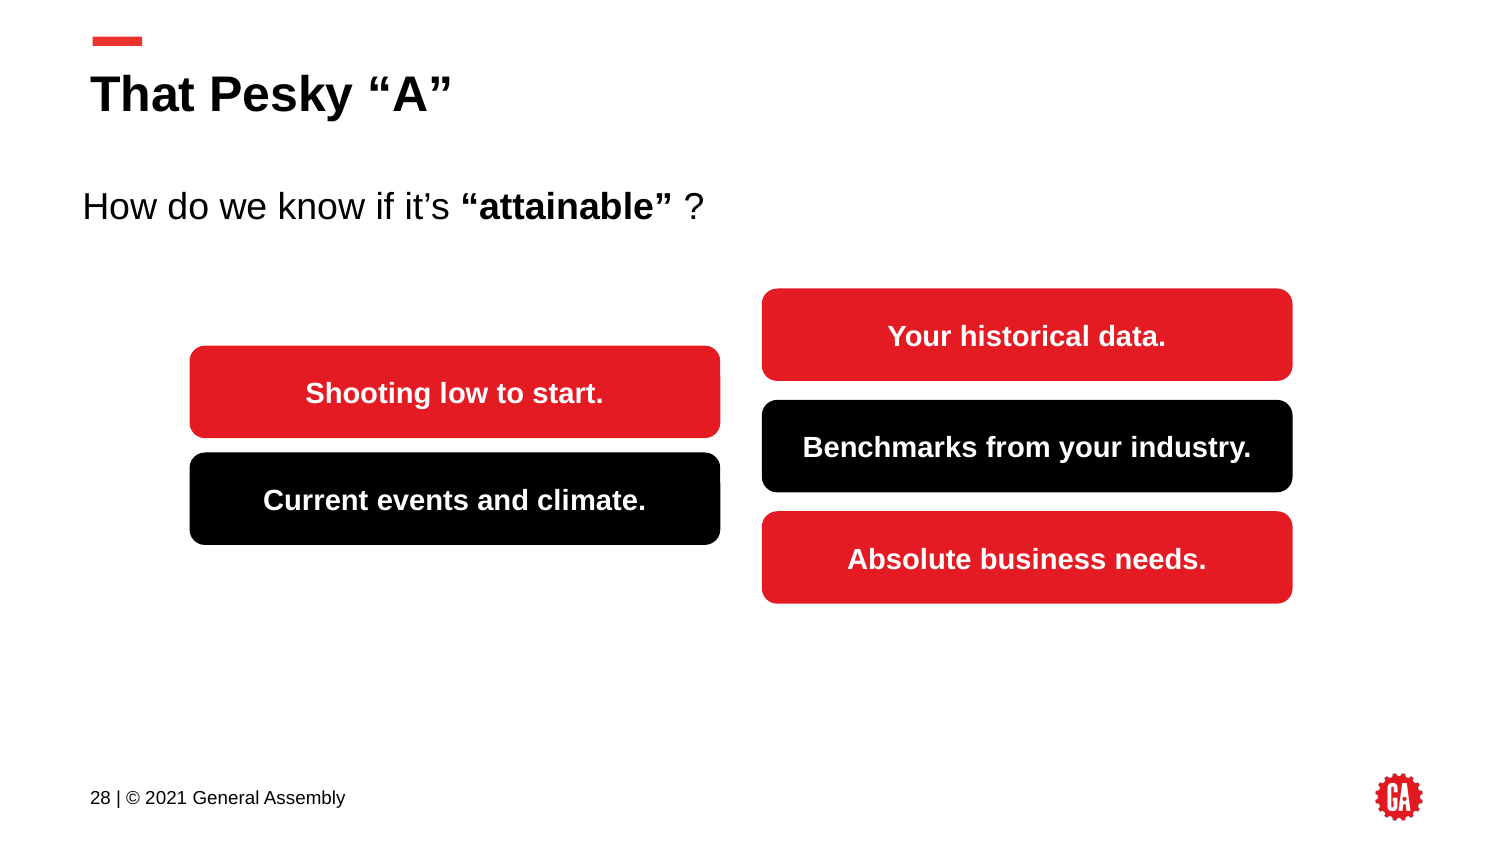

# That Pesky “A”
How do we know if it’s “attainable” ?
Your historical data.
Shooting low to start.
Benchmarks from your industry.
Current events and climate.
Absolute business needs.
28 | © 2021 General Assembly